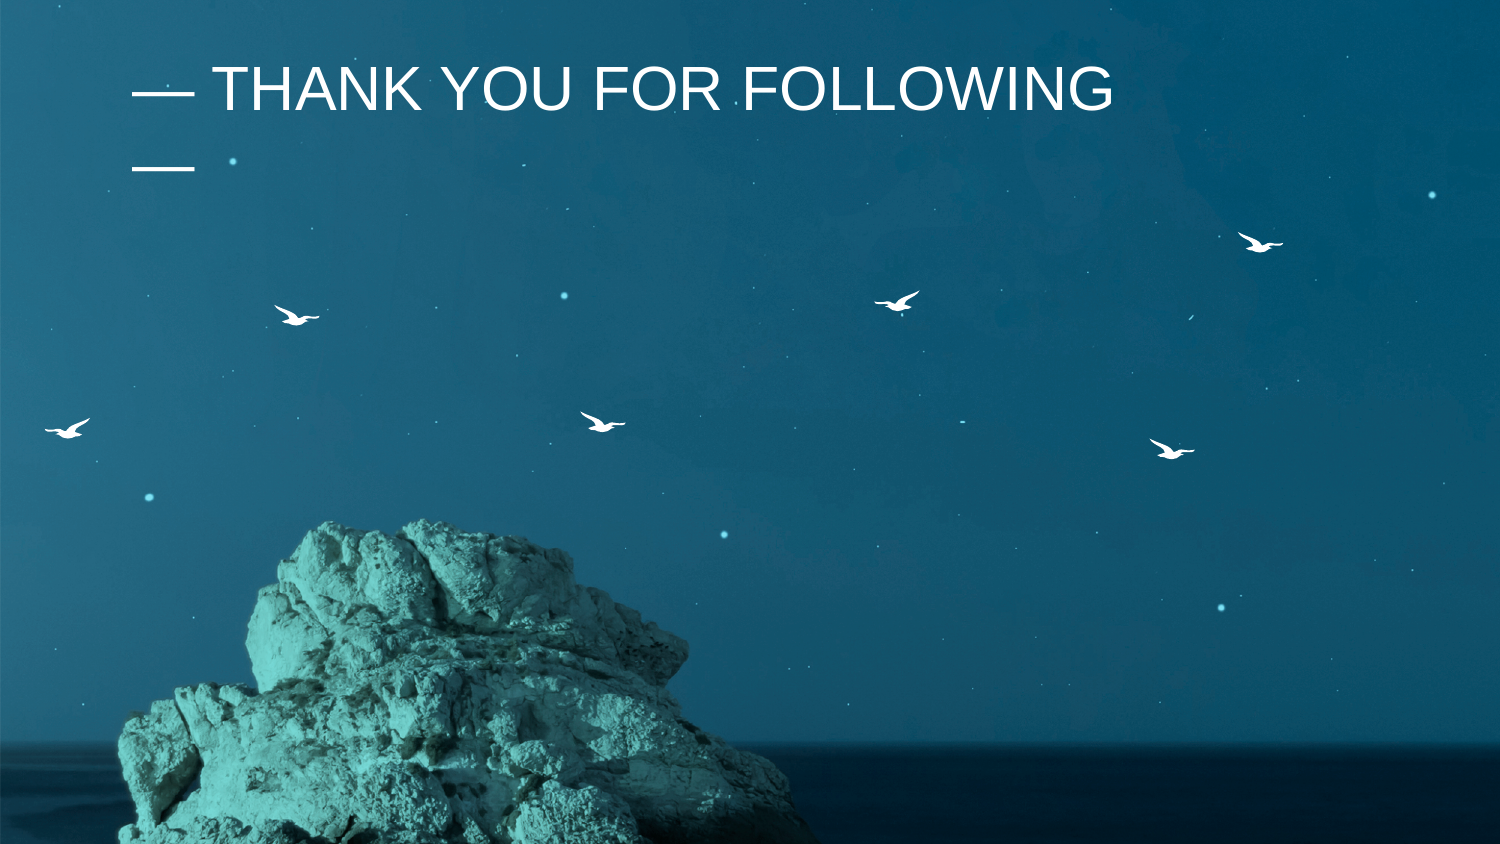

# — THANK YOU FOR FOLLOWING —